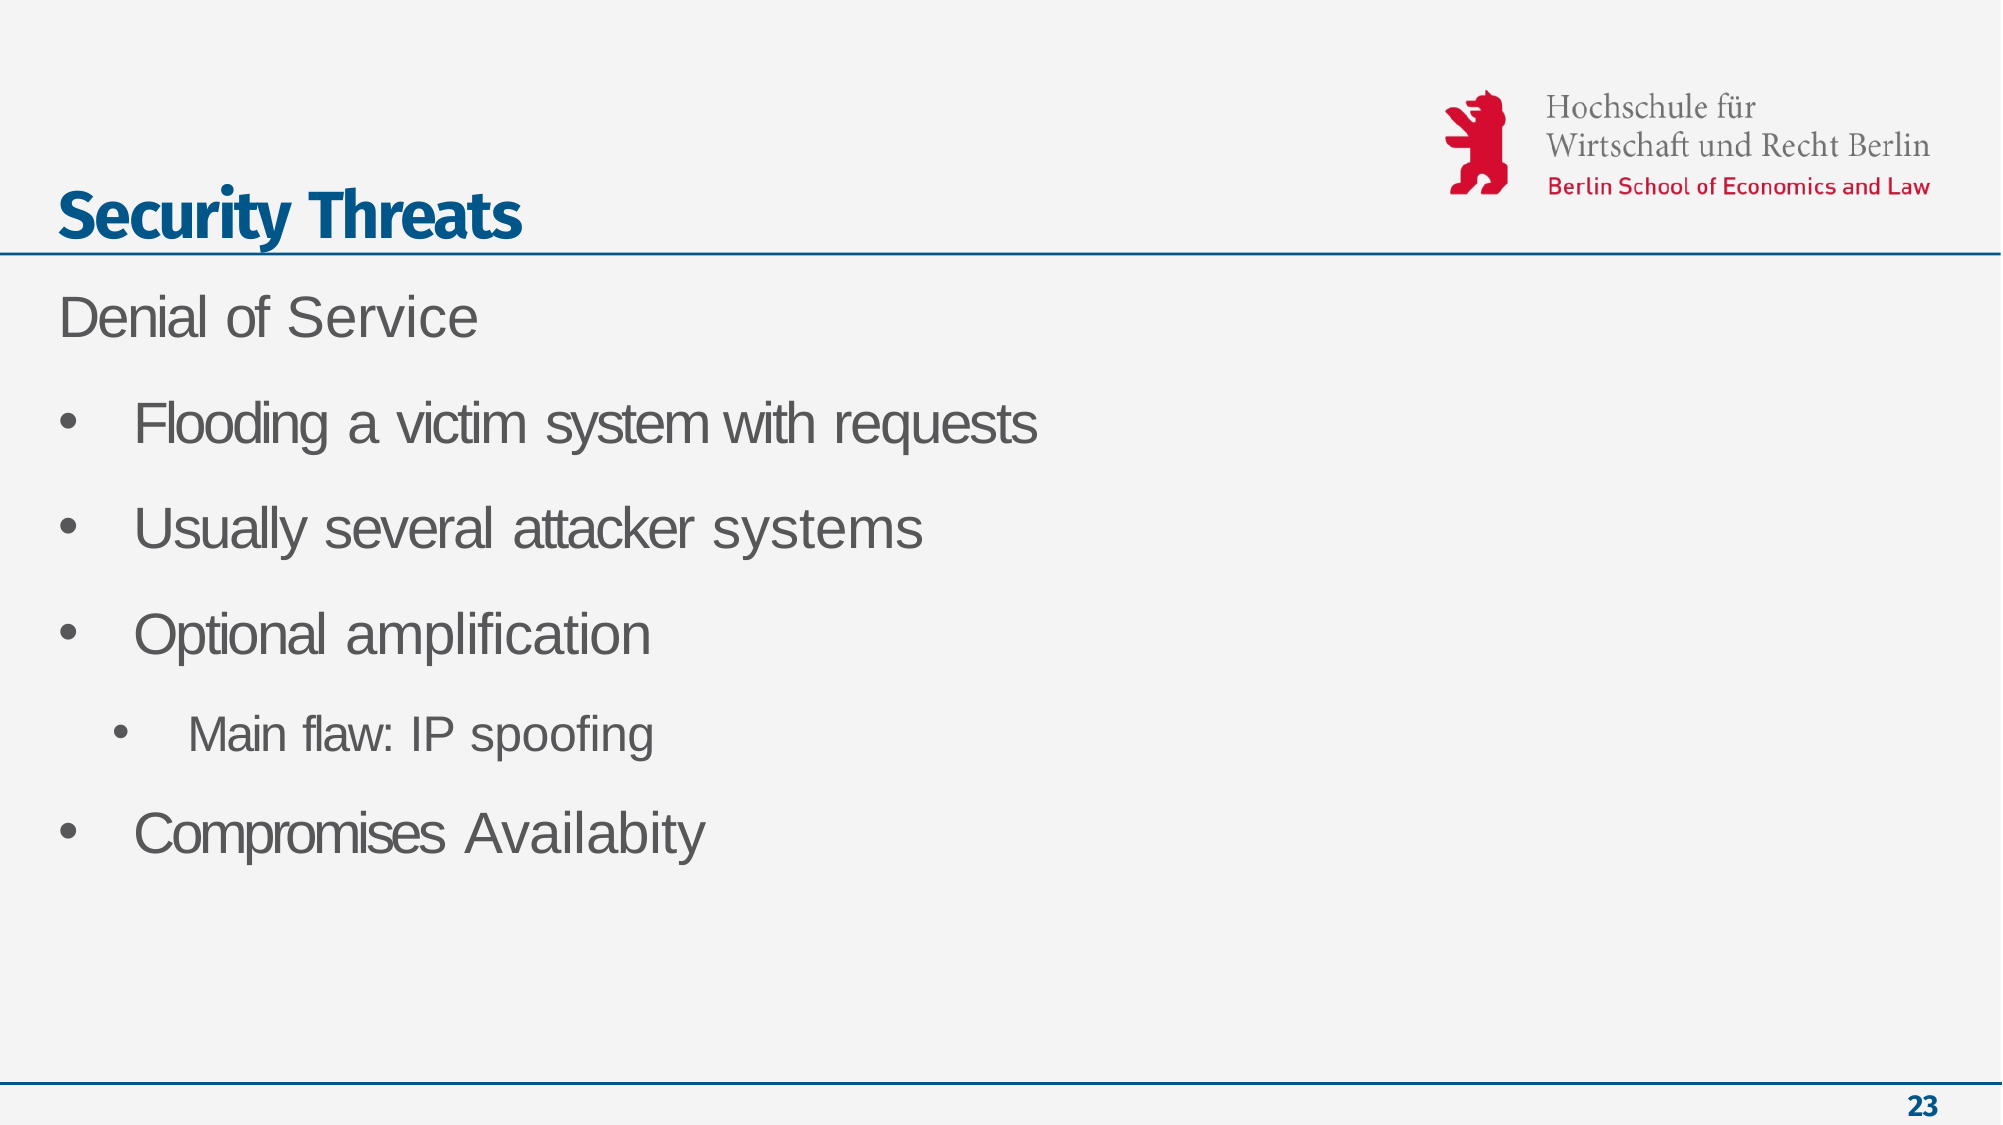

# Security Threats
Denial of Service
Flooding a victim system with requests
Usually several attacker systems
Optional amplification
Main flaw: IP spoofing
Compromises Availabity
23